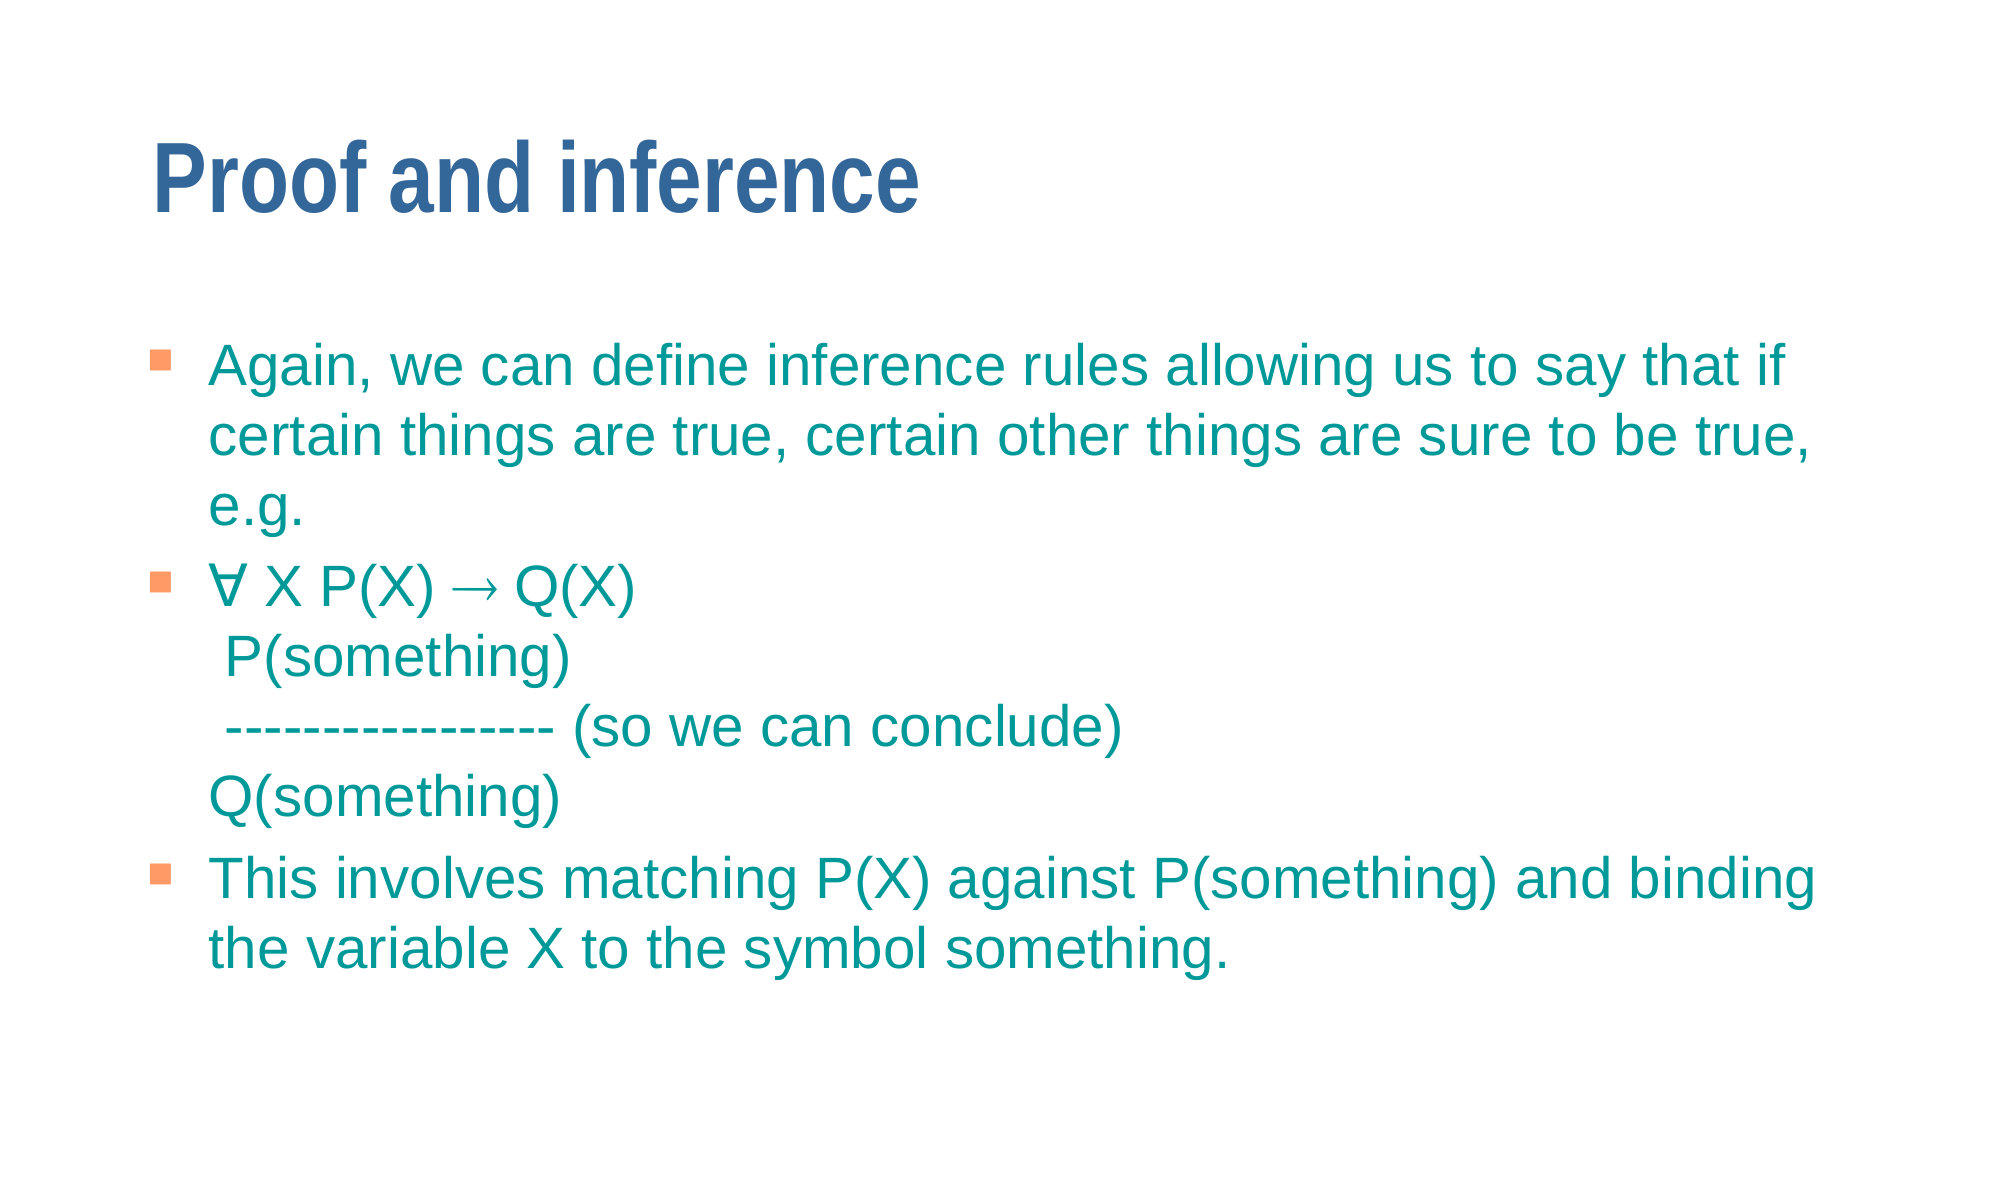

# Proof and inference
Again, we can define inference rules allowing us to say that if certain things are true, certain other things are sure to be true, e.g.
∀ X P(X) → Q(X)
 P(something)
 ----------------- (so we can conclude)
Q(something)
This involves matching P(X) against P(something) and binding the variable X to the symbol something.